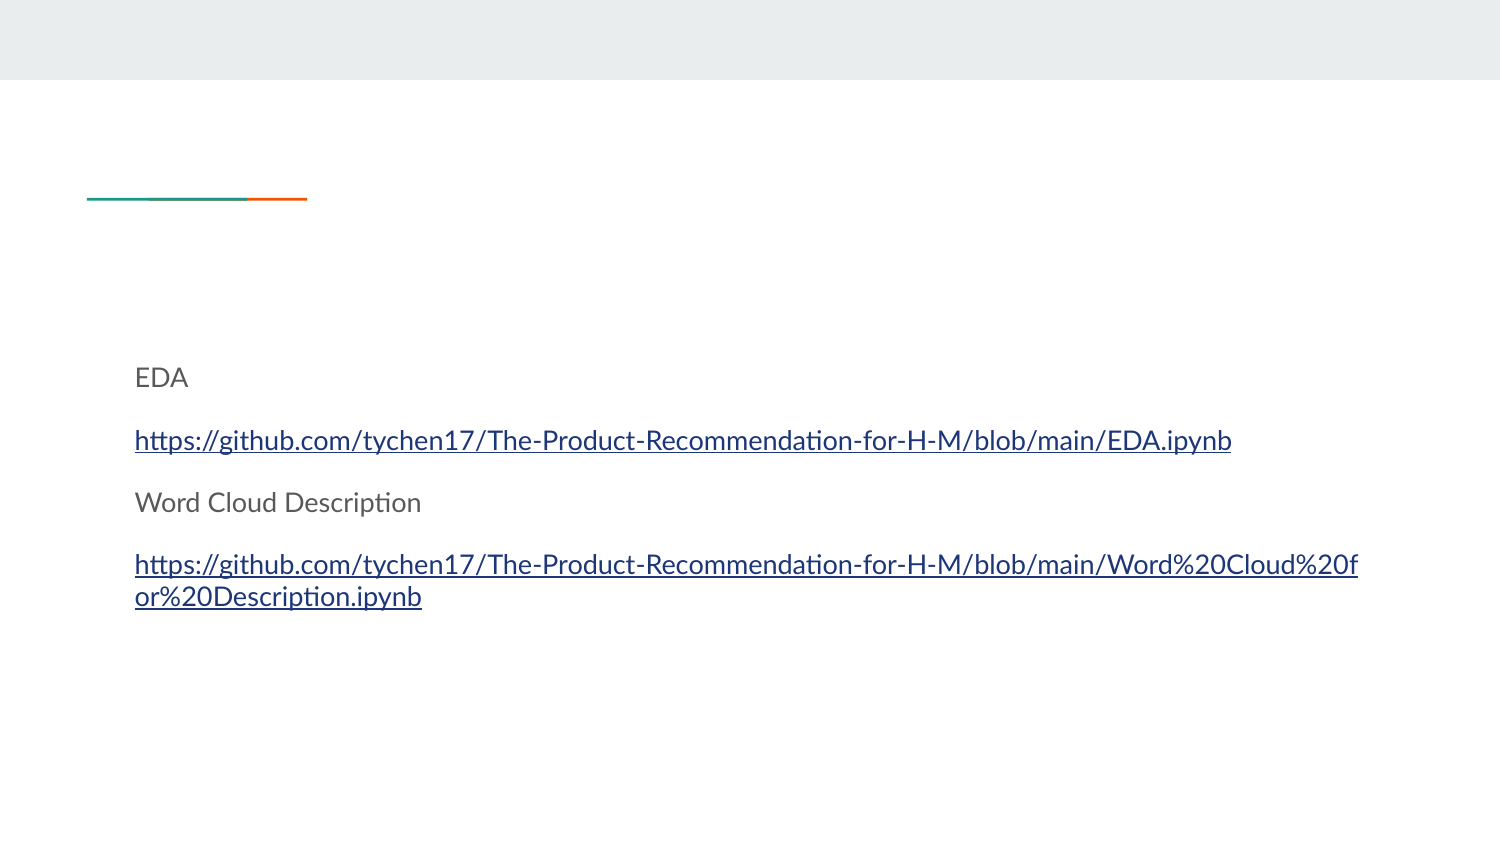

#
EDA
https://github.com/tychen17/The-Product-Recommendation-for-H-M/blob/main/EDA.ipynb
Word Cloud Description
https://github.com/tychen17/The-Product-Recommendation-for-H-M/blob/main/Word%20Cloud%20for%20Description.ipynb